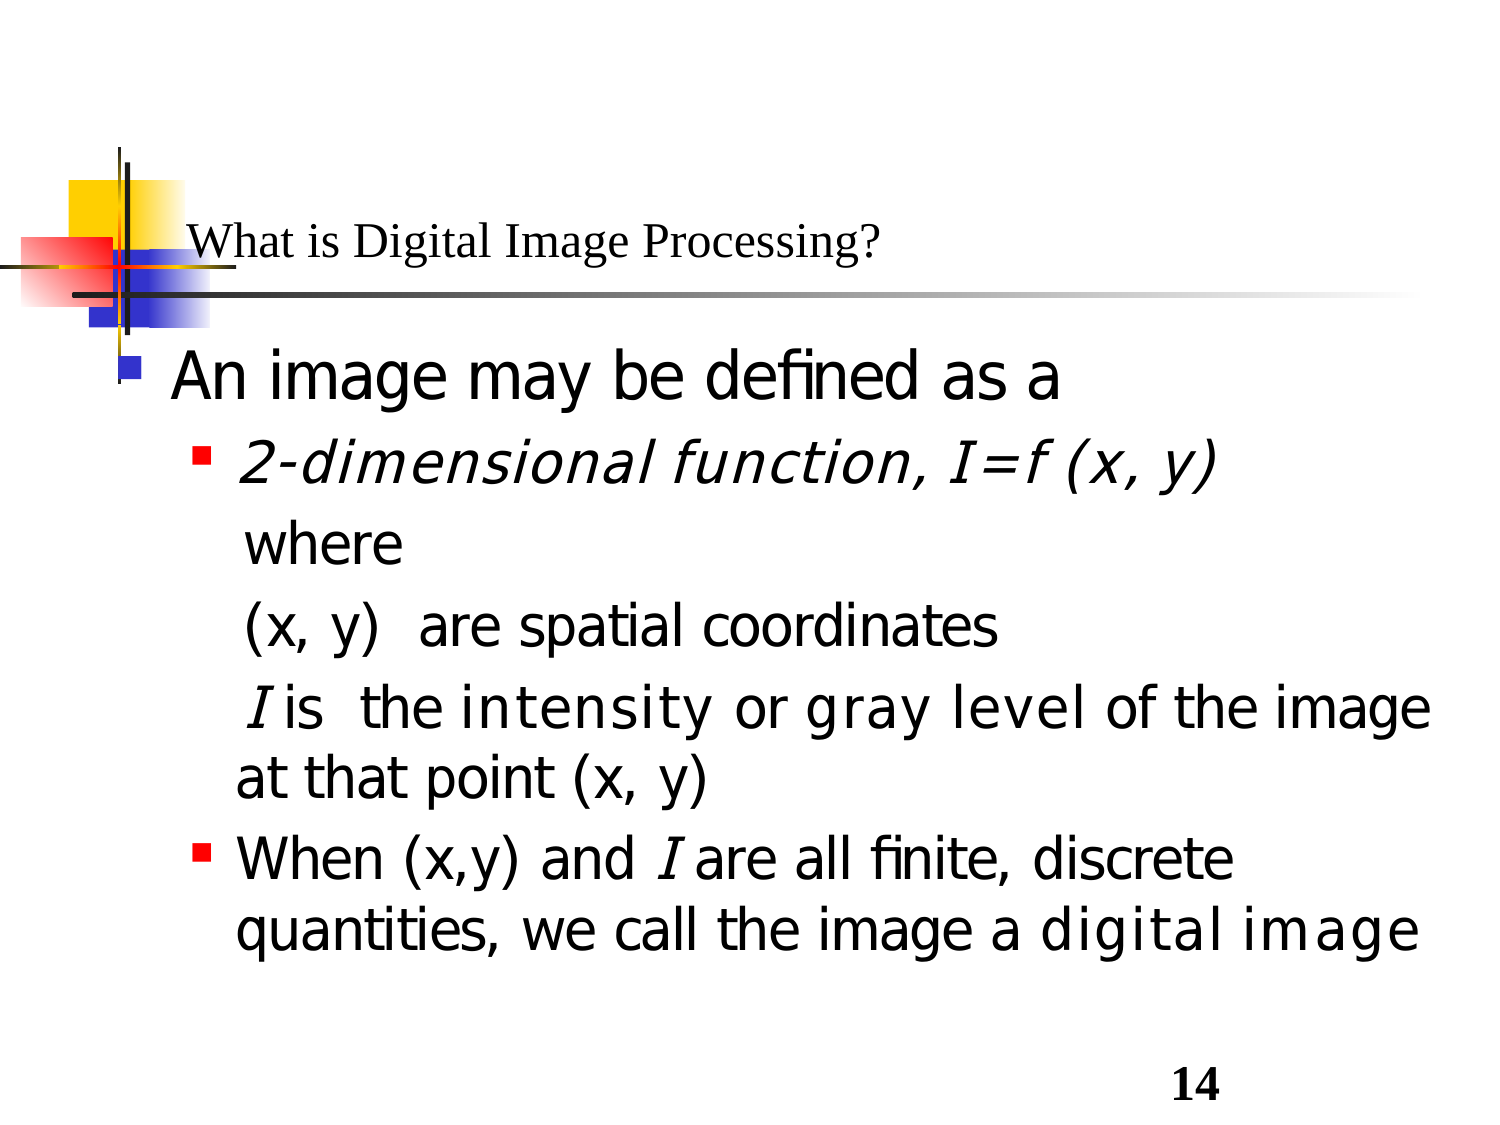

What is Digital Image Processing?
An image may be defined as a
2-dimensional function, I=f (x, y)
   where
   (x, y)  are spatial coordinates
   I is  the intensity or gray level of the image at that point (x, y)
When (x,y) and I are all finite, discrete quantities, we call the image a digital image
14